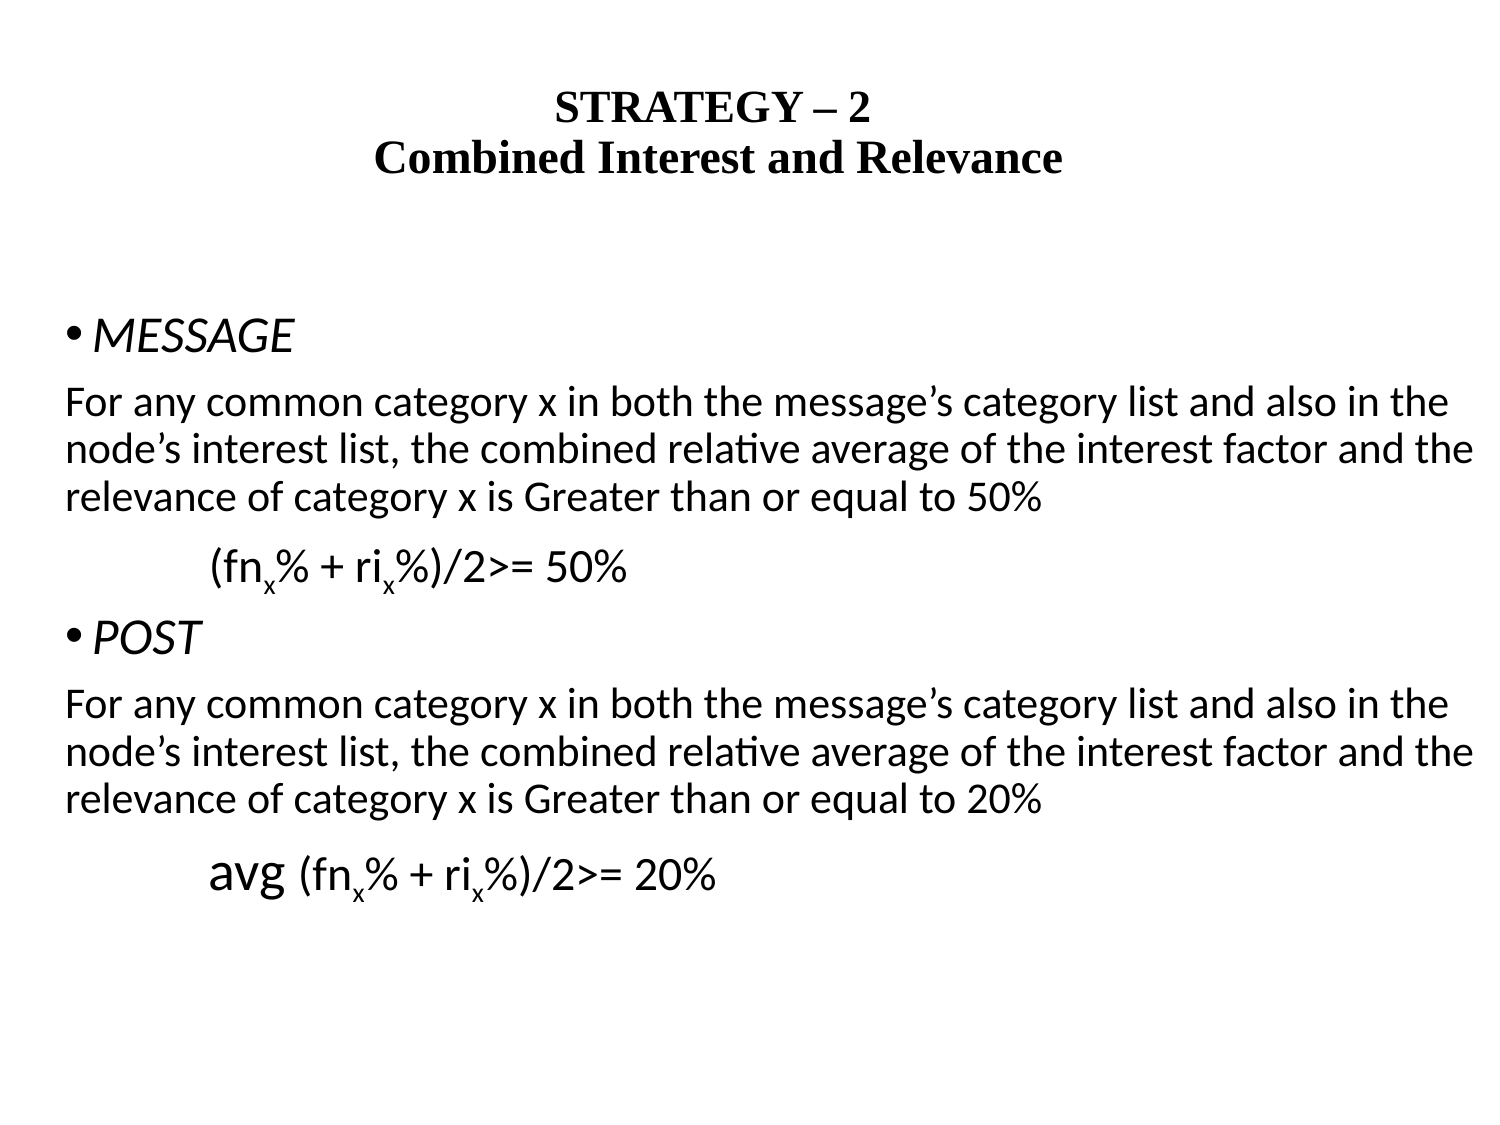

# STRATEGY – 2 Combined Interest and Relevance
MESSAGE
For any common category x in both the message’s category list and also in the node’s interest list, the combined relative average of the interest factor and the relevance of category x is Greater than or equal to 50%
		(fnx% + rix%)/2>= 50%
POST
For any common category x in both the message’s category list and also in the node’s interest list, the combined relative average of the interest factor and the relevance of category x is Greater than or equal to 20%
		avg (fnx% + rix%)/2>= 20%